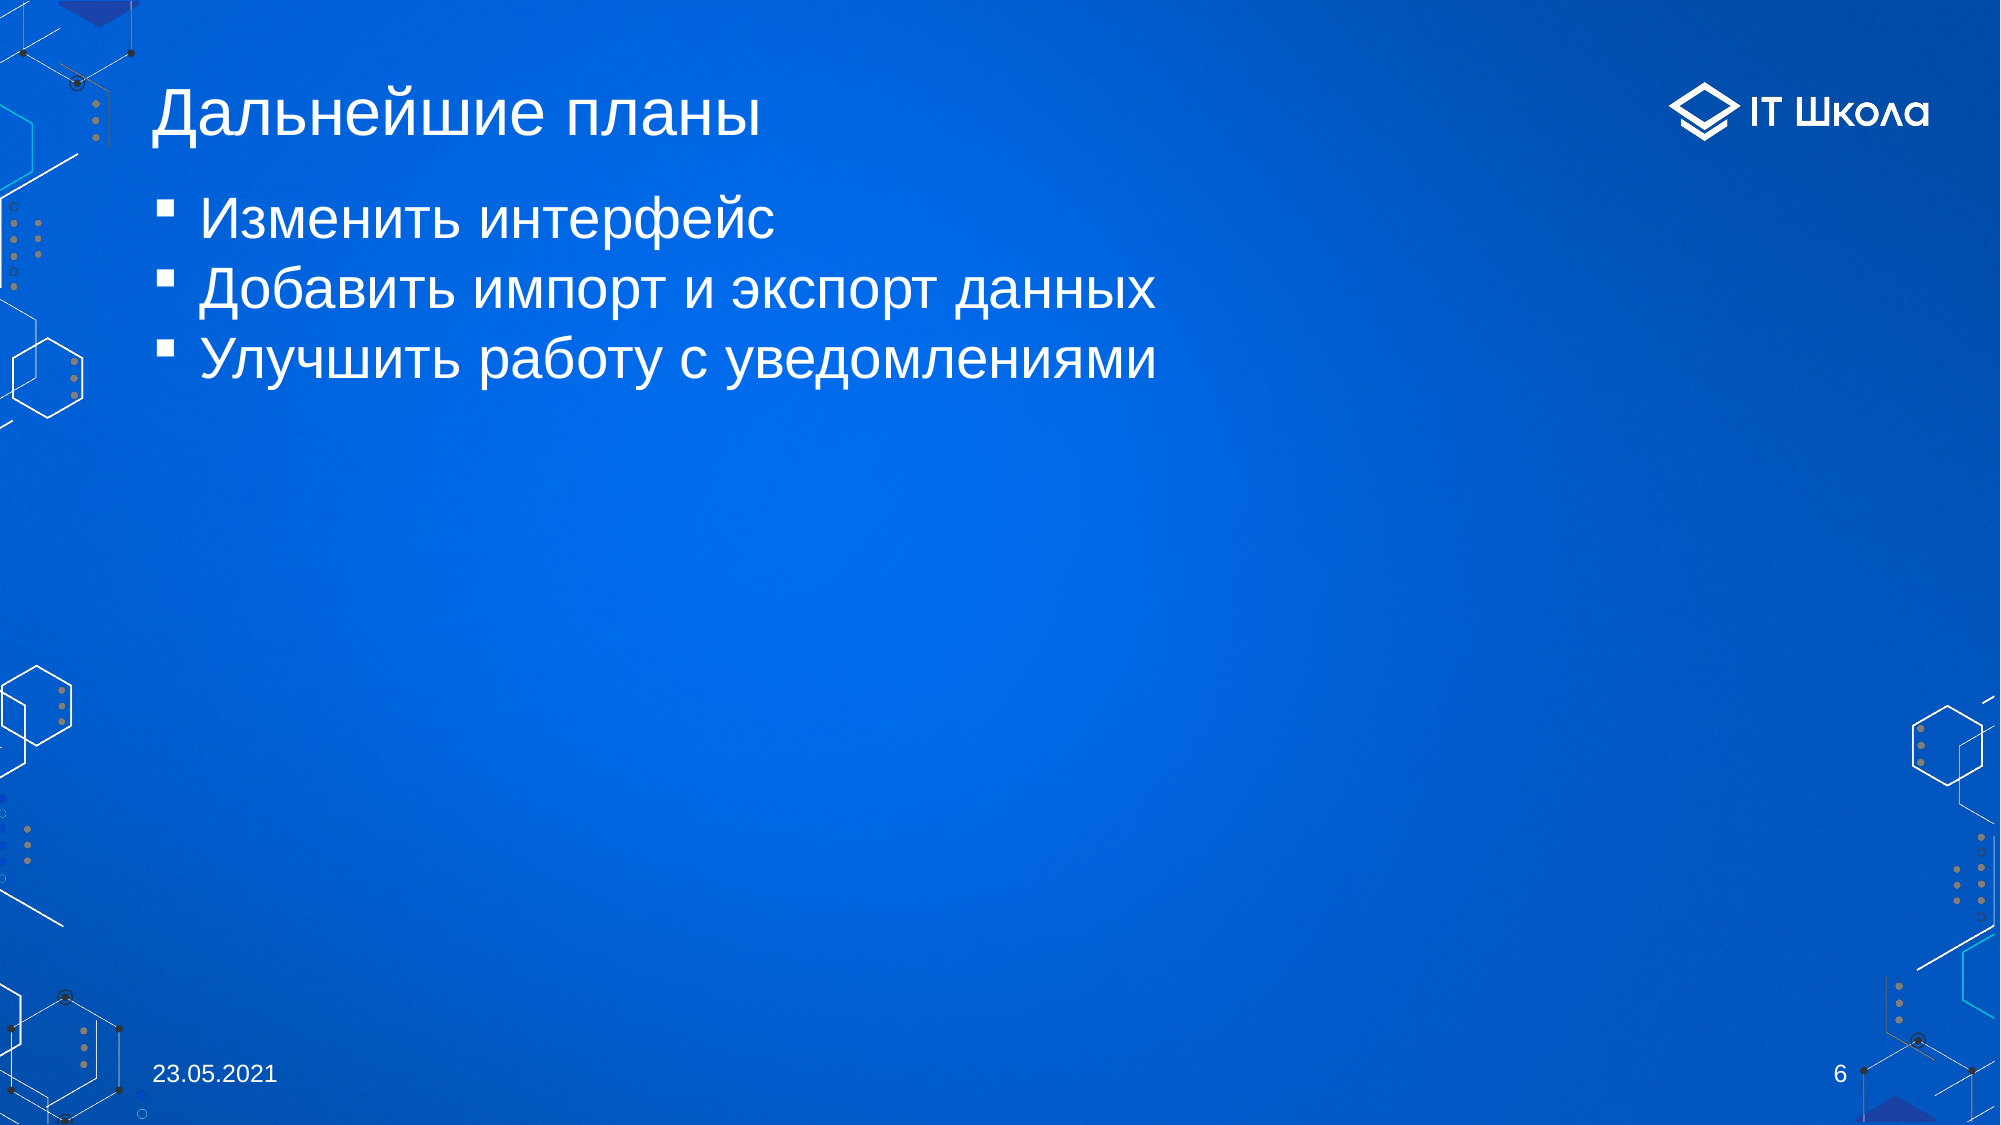

# Дальнейшие планы
Изменить интерфейс
Добавить импорт и экспорт данных
Улучшить работу с уведомлениями
23.05.2021
6